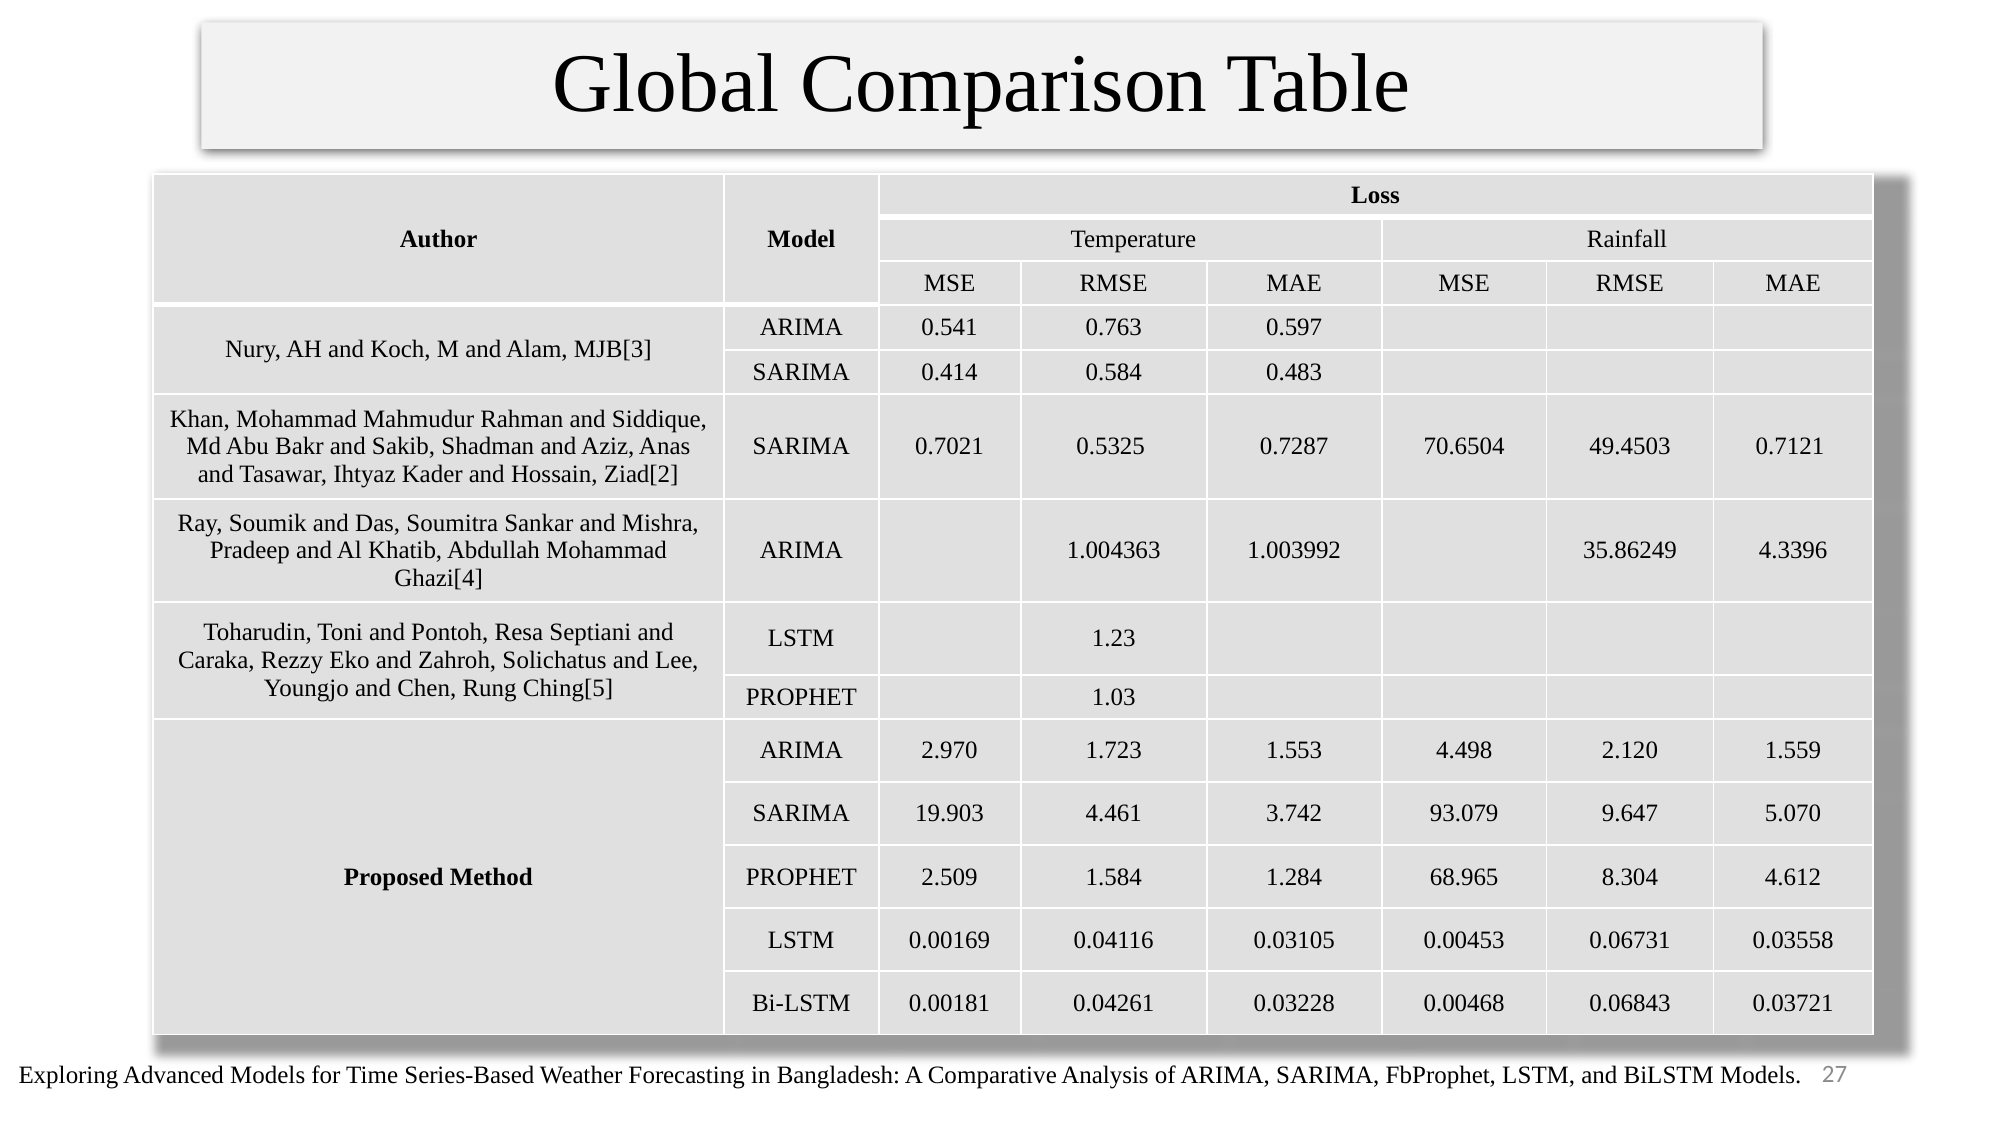

# Global Comparison Table

| Author | Model | Loss |  |  |  |  |  |
| --- | --- | --- | --- | --- | --- | --- | --- |
|  |  | Temperature |  |  | Rainfall |  |  |
|  |  | MSE | RMSE | MAE | MSE | RMSE | MAE |
| Nury, AH and Koch, M and Alam, MJB[3] | ARIMA | 0.541 | 0.763 | 0.597 |  |  |  |
|  | SARIMA | 0.414 | 0.584 | 0.483 |  |  |  |
| Khan, Mohammad Mahmudur Rahman and Siddique, Md Abu Bakr and Sakib, Shadman and Aziz, Anas and Tasawar, Ihtyaz Kader and Hossain, Ziad[2] | SARIMA | 0.7021 | 0.5325 | 0.7287 | 70.6504 | 49.4503 | 0.7121 |
| Ray, Soumik and Das, Soumitra Sankar and Mishra, Pradeep and Al Khatib, Abdullah Mohammad Ghazi[4] | ARIMA |  | 1.004363 | 1.003992 |  | 35.86249 | 4.3396 |
| Toharudin, Toni and Pontoh, Resa Septiani and Caraka, Rezzy Eko and Zahroh, Solichatus and Lee, Youngjo and Chen, Rung Ching[5] | LSTM |  | 1.23 |  |  |  |  |
|  | PROPHET |  | 1.03 |  |  |  |  |
| Proposed Method | ARIMA | 2.970 | 1.723 | 1.553 | 4.498 | 2.120 | 1.559 |
|  | SARIMA | 19.903 | 4.461 | 3.742 | 93.079 | 9.647 | 5.070 |
|  | PROPHET | 2.509 | 1.584 | 1.284 | 68.965 | 8.304 | 4.612 |
|  | LSTM | 0.00169 | 0.04116 | 0.03105 | 0.00453 | 0.06731 | 0.03558 |
|  | Bi-LSTM | 0.00181 | 0.04261 | 0.03228 | 0.00468 | 0.06843 | 0.03721 |
27
Exploring Advanced Models for Time Series-Based Weather Forecasting in Bangladesh: A Comparative Analysis of ARIMA, SARIMA, FbProphet, LSTM, and BiLSTM Models.